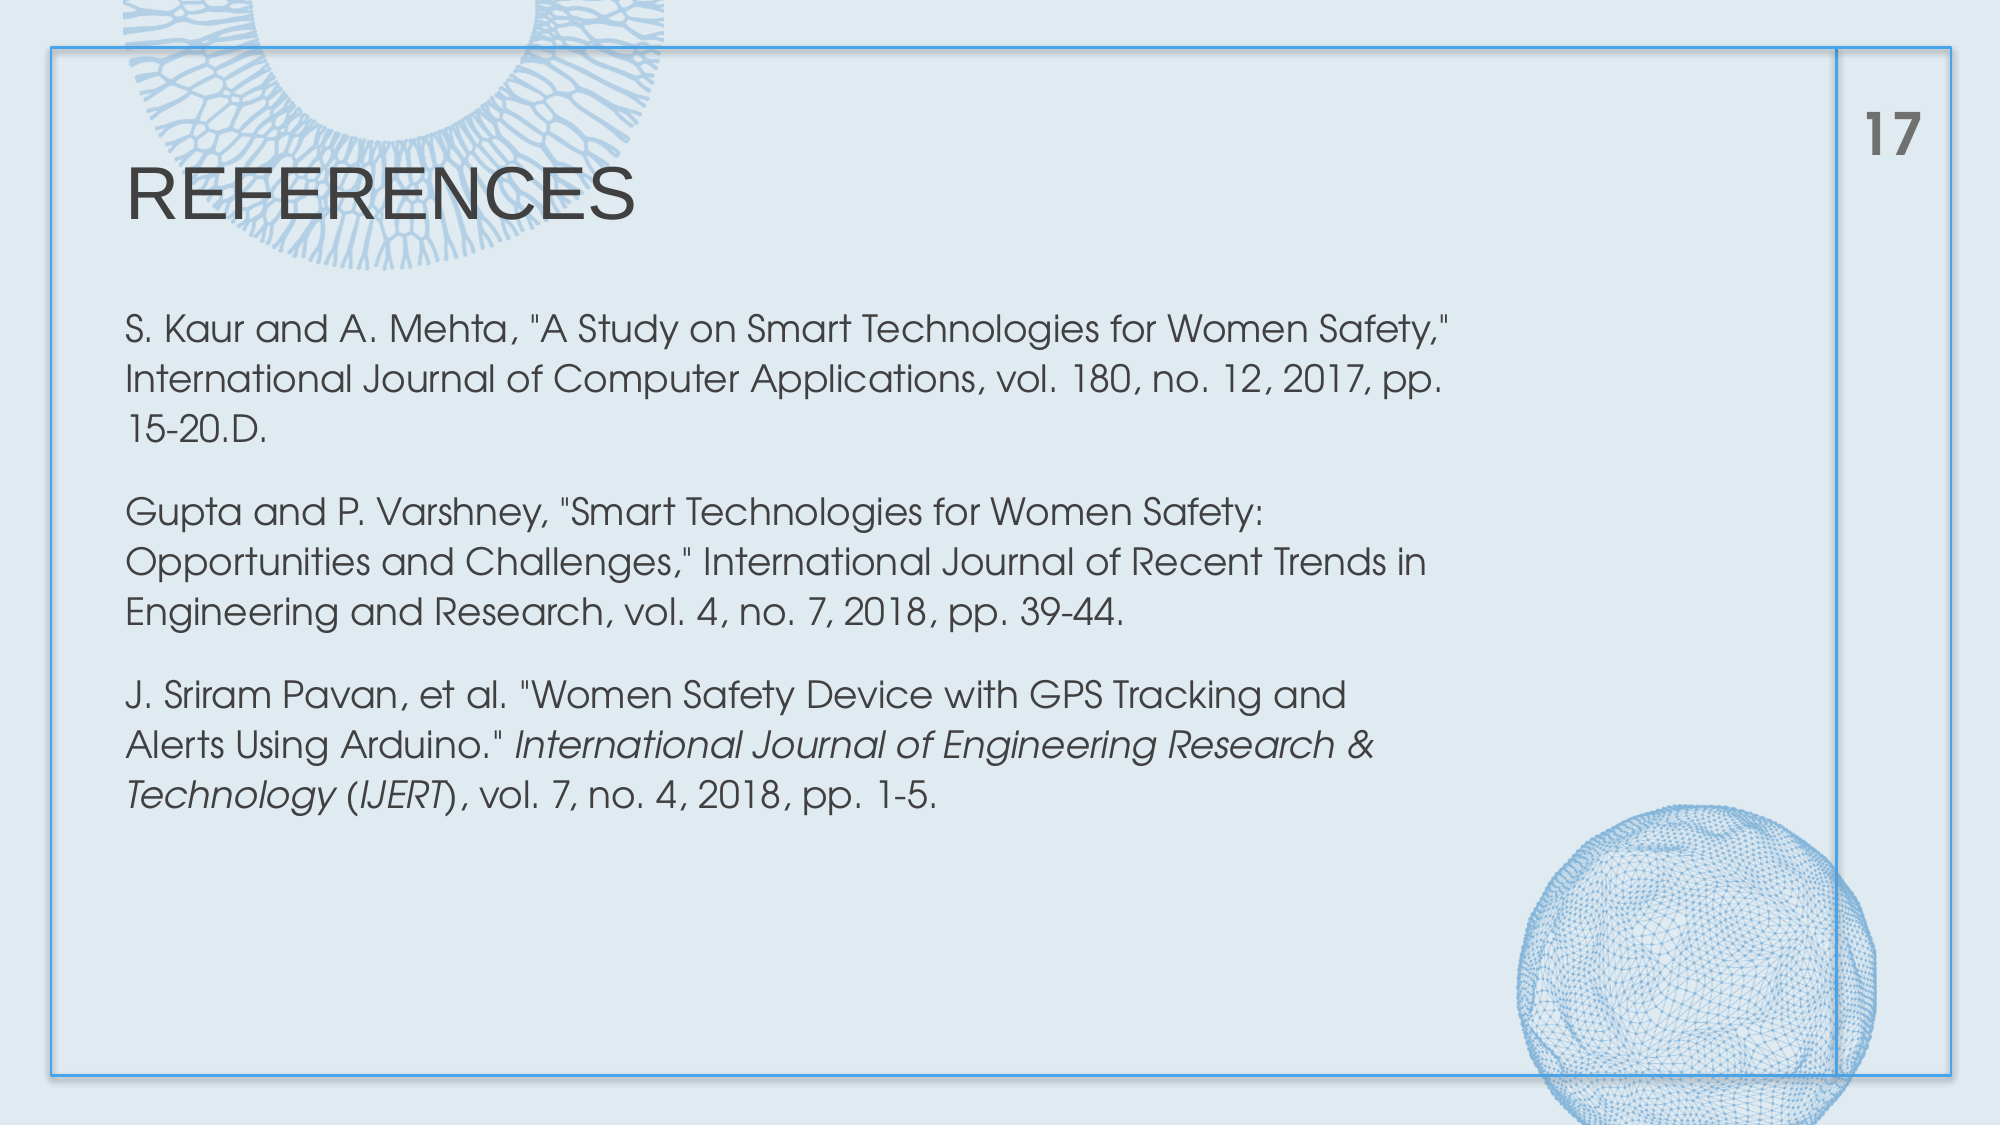

17
# references
S. Kaur and A. Mehta, "A Study on Smart Technologies for Women Safety," International Journal of Computer Applications, vol. 180, no. 12, 2017, pp. 15-20.D.
Gupta and P. Varshney, "Smart Technologies for Women Safety: Opportunities and Challenges," International Journal of Recent Trends in Engineering and Research, vol. 4, no. 7, 2018, pp. 39-44.
J. Sriram Pavan, et al. "Women Safety Device with GPS Tracking and Alerts Using Arduino." International Journal of Engineering Research & Technology (IJERT), vol. 7, no. 4, 2018, pp. 1-5.